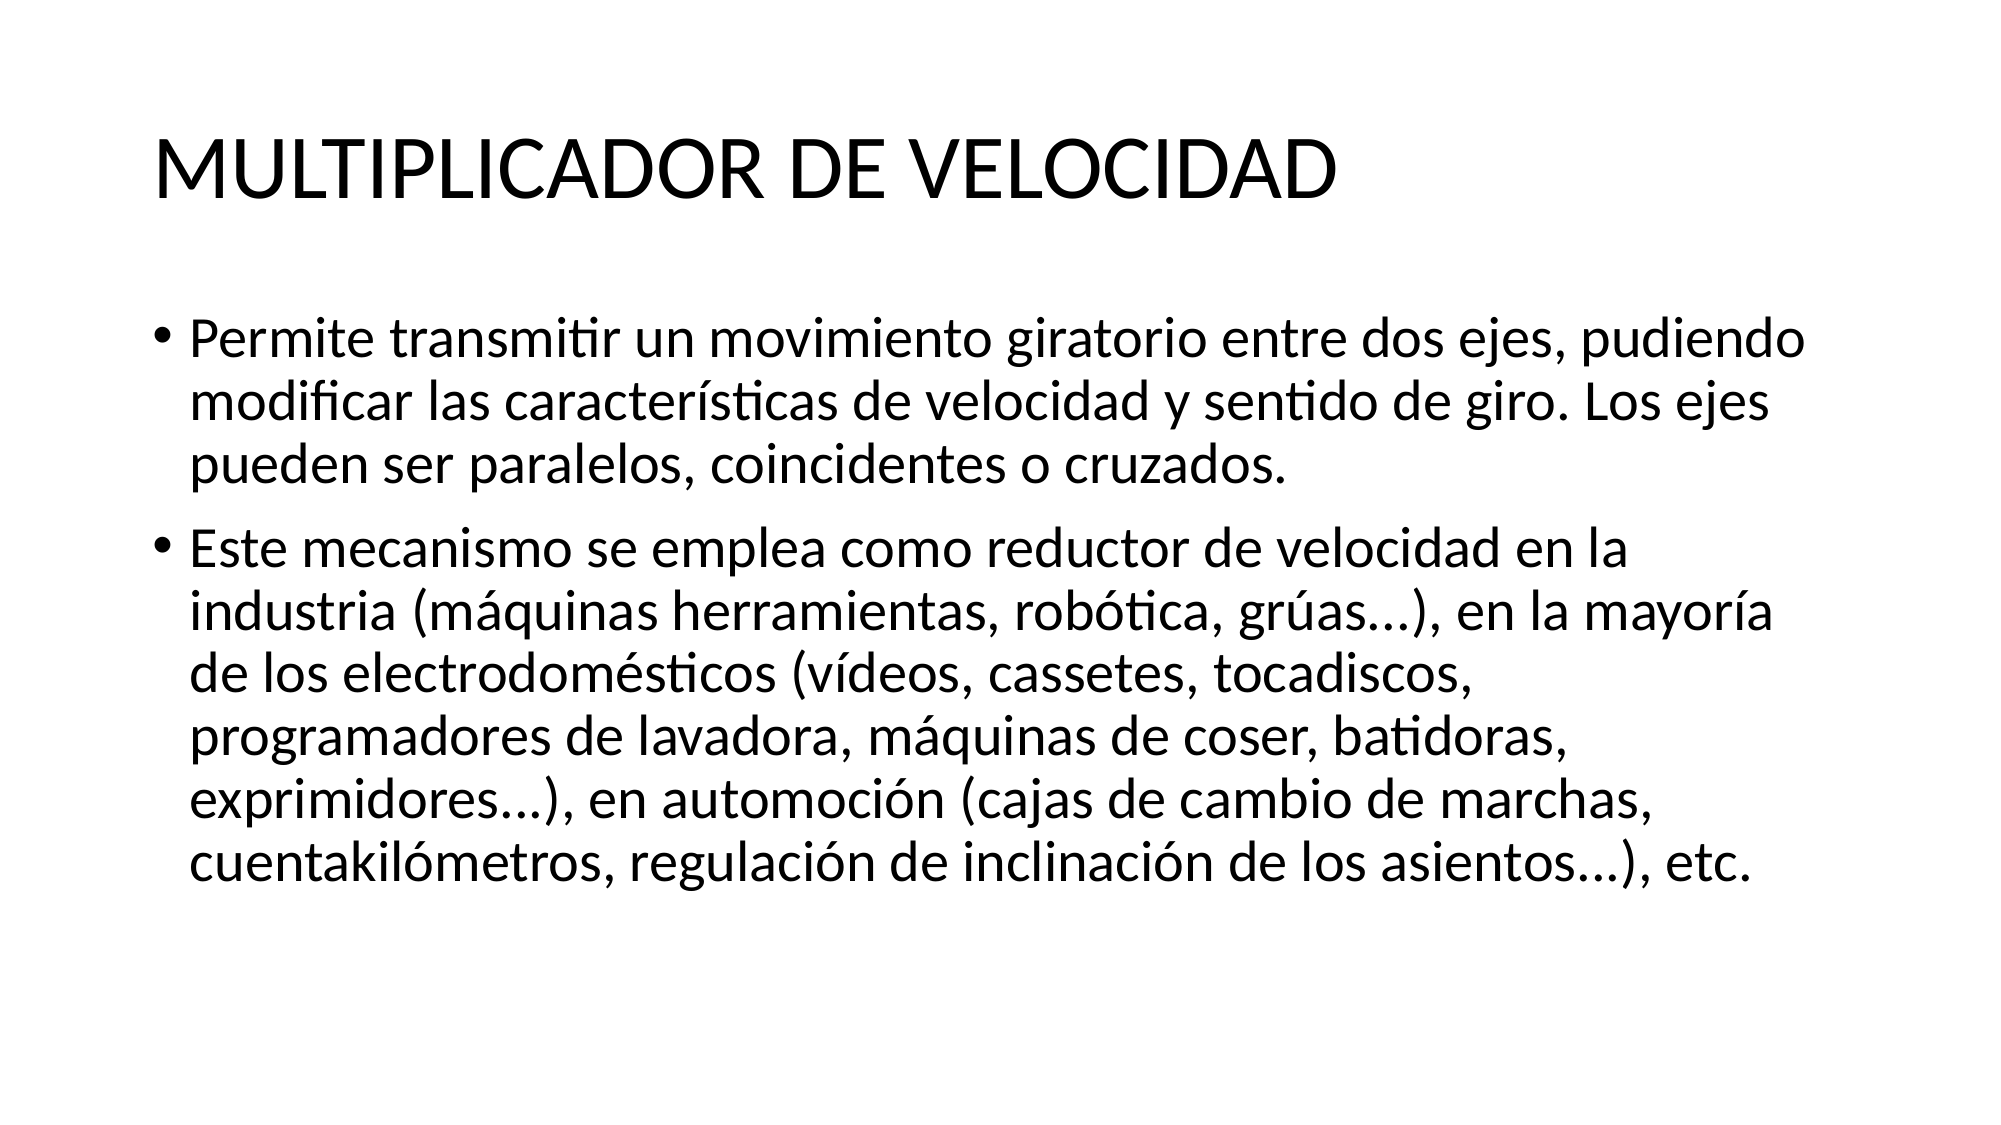

# MULTIPLICADOR DE VELOCIDAD
Permite transmitir un movimiento giratorio entre dos ejes, pudiendo modificar las características de velocidad y sentido de giro. Los ejes pueden ser paralelos, coincidentes o cruzados.
Este mecanismo se emplea como reductor de velocidad en la industria (máquinas herramientas, robótica, grúas...), en la mayoría de los electrodomésticos (vídeos, cassetes, tocadiscos, programadores de lavadora, máquinas de coser, batidoras, exprimidores...), en automoción (cajas de cambio de marchas, cuentakilómetros, regulación de inclinación de los asientos...), etc.